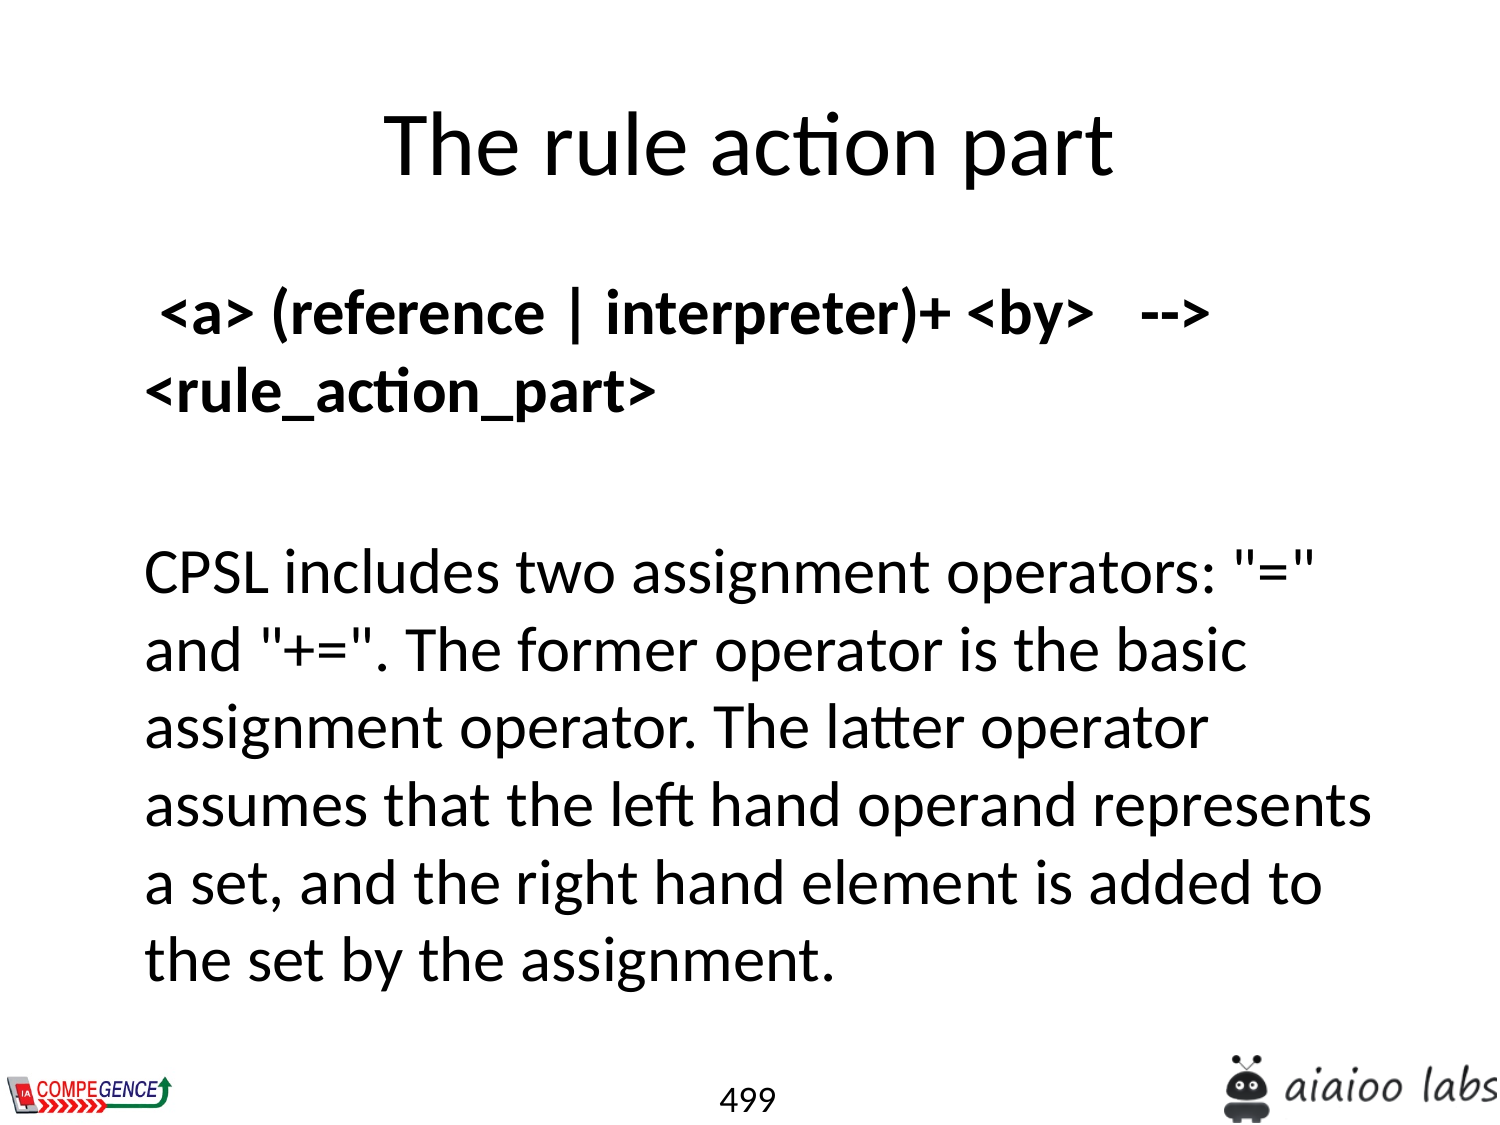

# The rule action part
	 <a> (reference | interpreter)+ <by>   -->     <rule_action_part>

	CPSL includes two assignment operators: "=" and "+=". The former operator is the basic assignment operator. The latter operator assumes that the left hand operand represents a set, and the right hand element is added to the set by the assignment.